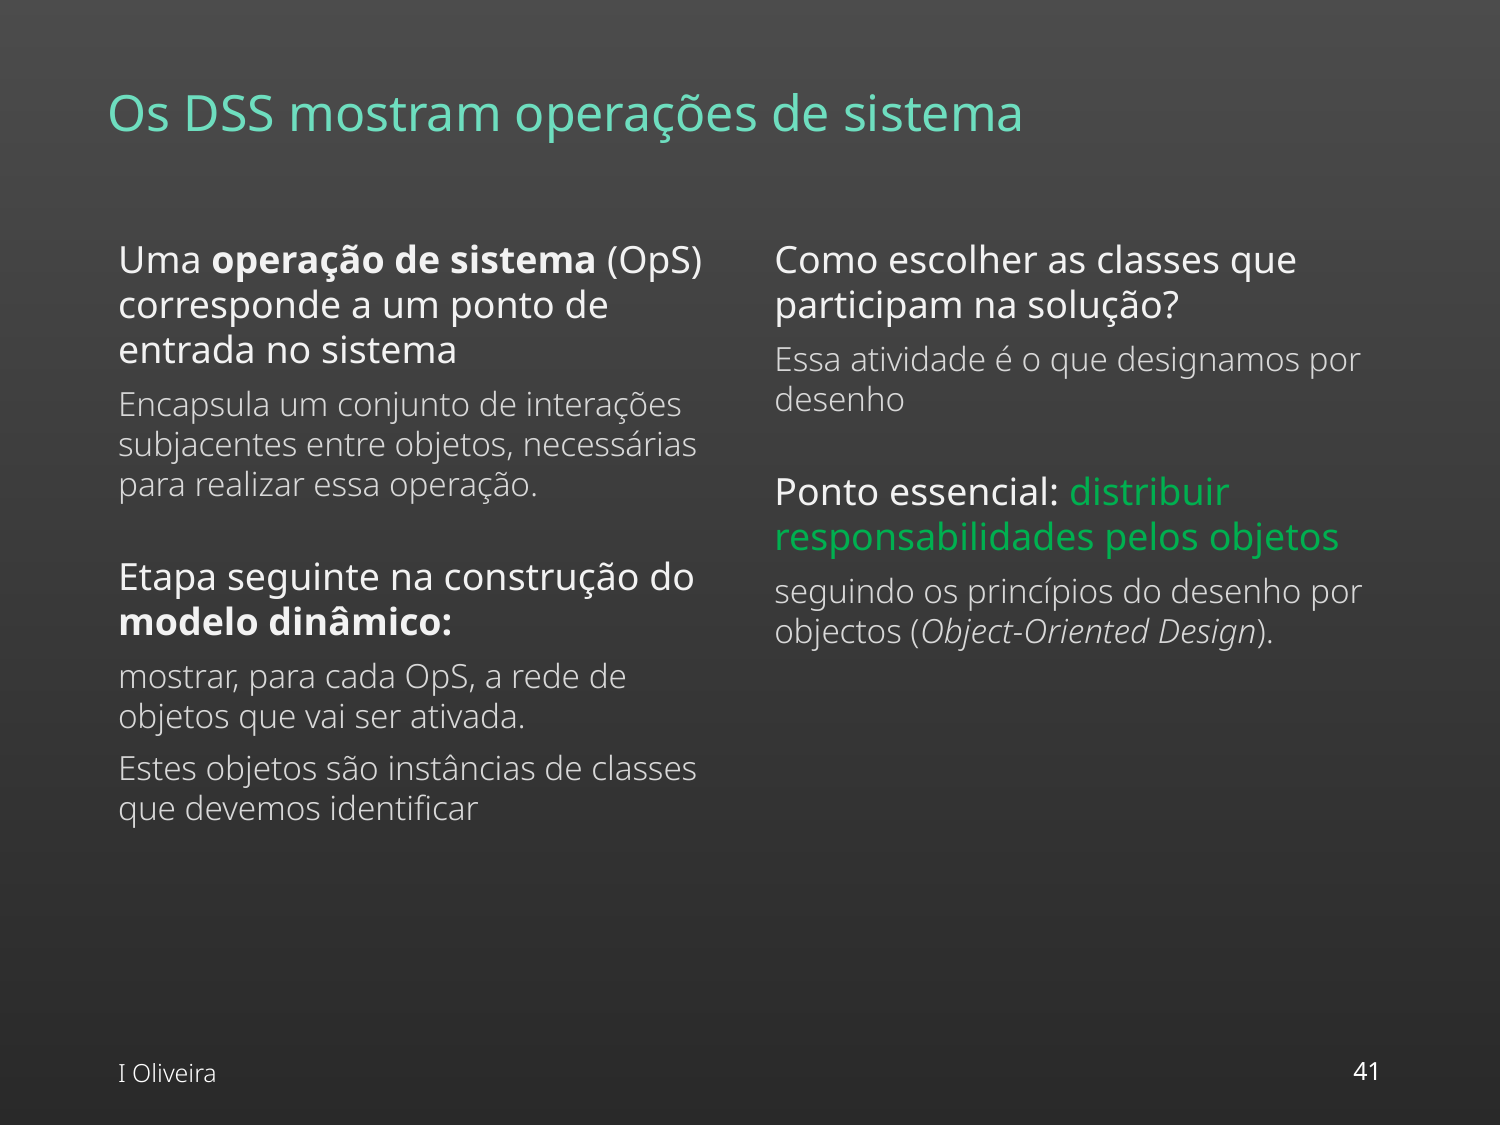

# Os DSS mostram operações de sistema
Uma operação de sistema (OpS) corresponde a um ponto de entrada no sistema
Encapsula um conjunto de interações subjacentes entre objetos, necessárias para realizar essa operação.
Etapa seguinte na construção do modelo dinâmico:
mostrar, para cada OpS, a rede de objetos que vai ser ativada.
Estes objetos são instâncias de classes que devemos identificar
Como escolher as classes que participam na solução?
Essa atividade é o que designamos por desenho
Ponto essencial: distribuir responsabilidades pelos objetos
seguindo os princípios do desenho por objectos (Object-Oriented Design).
I Oliveira
41